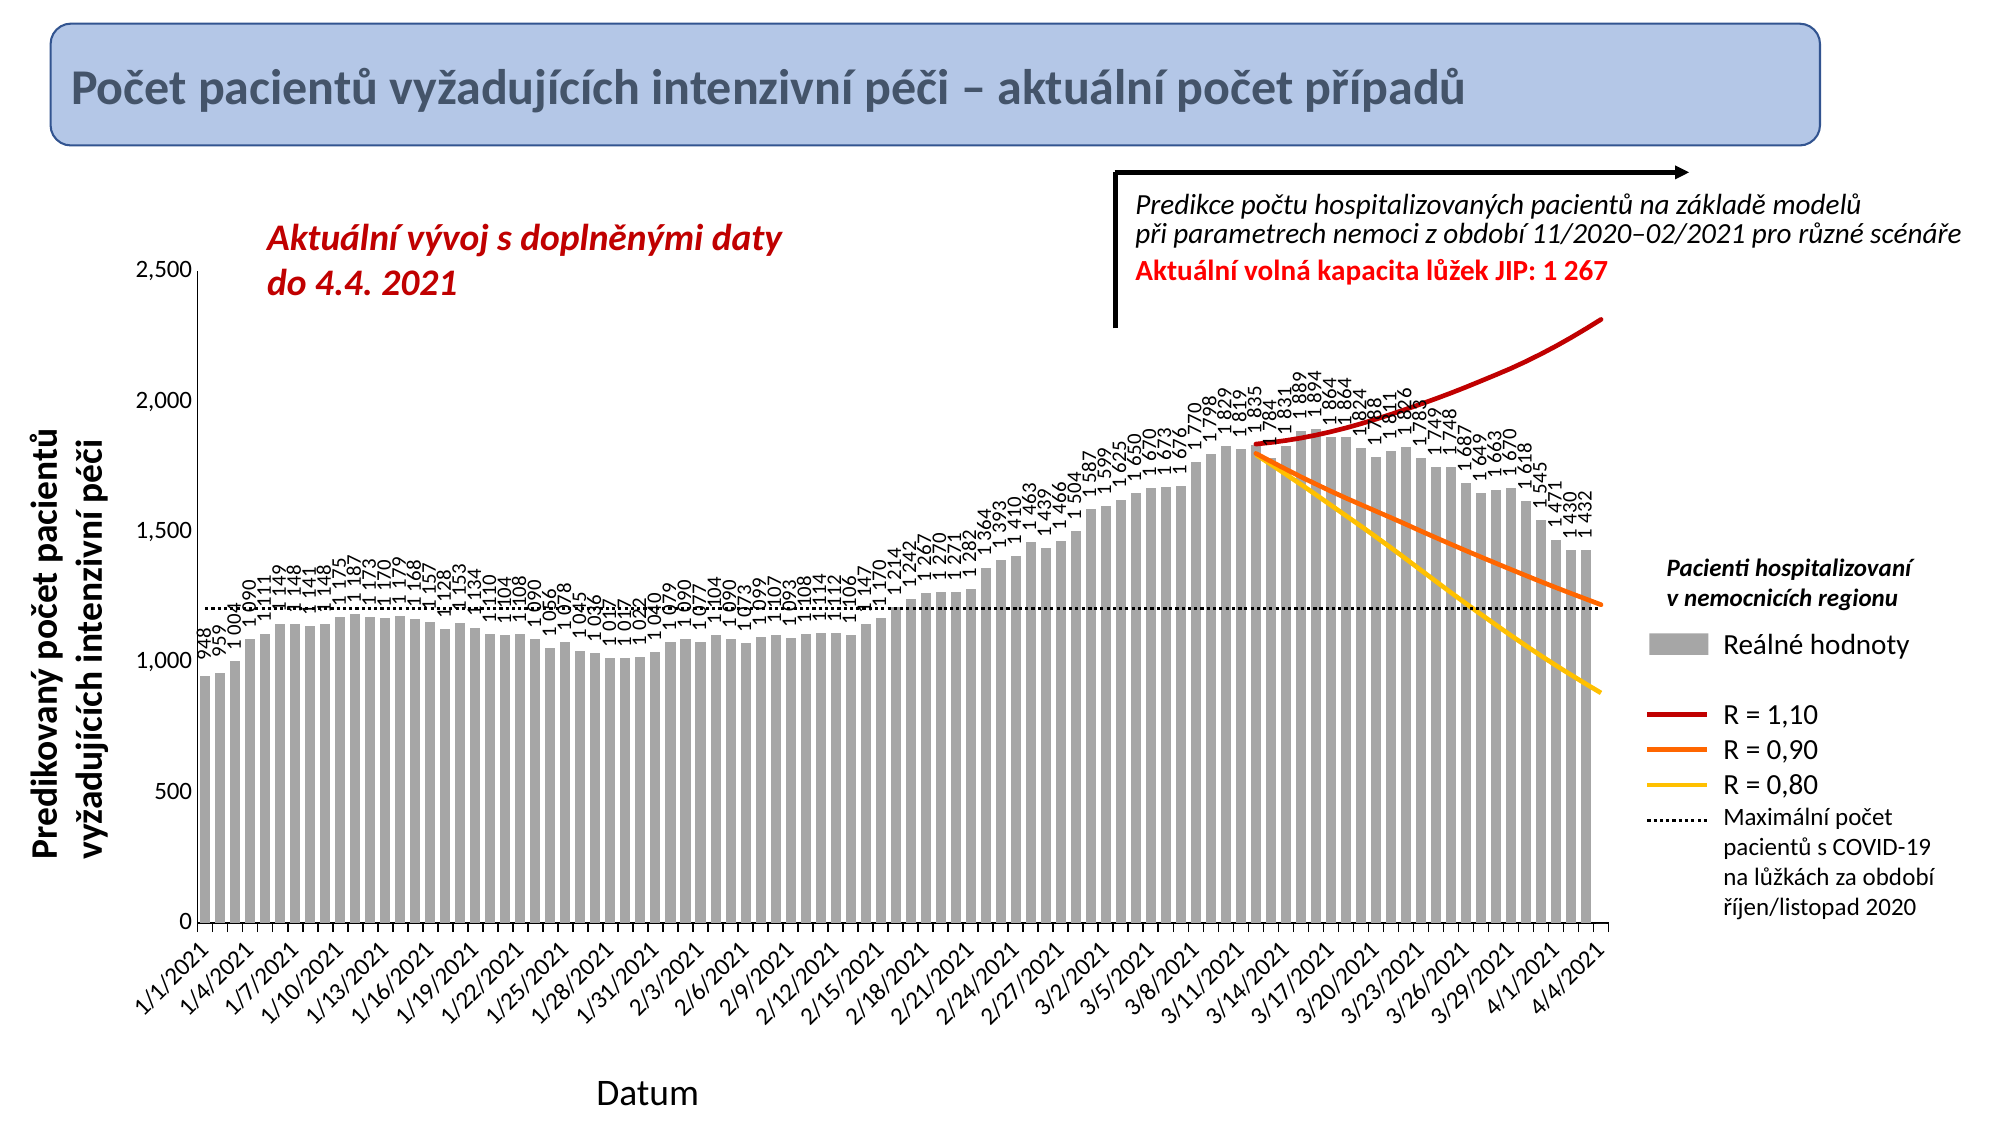

Počet pacientů vyžadujících intenzivní péči – aktuální počet případů
| Predikce počtu hospitalizovaných pacientů na základě modelů při parametrech nemoci z období 11/2020–02/2021 pro různé scénáře |
| --- |
| Aktuální volná kapacita lůžek JIP: 1 267 |
Aktuální vývoj s doplněnými daty do 4.4. 2021

### Chart

| Category |  |  |  |  |  |
|---|---|---|---|---|---|
| 44197 | 948.0 | None | None | None | 1208.0 |
| 44198 | 959.0 | None | None | None | 1208.0 |
| 44199 | 1004.0 | None | None | None | 1208.0 |
| 44200 | 1090.0 | None | None | None | 1208.0 |
| 44201 | 1111.0 | None | None | None | 1208.0 |
| 44202 | 1149.0 | None | None | None | 1208.0 |
| 44203 | 1148.0 | None | None | None | 1208.0 |
| 44204 | 1141.0 | None | None | None | 1208.0 |
| 44205 | 1148.0 | None | None | None | 1208.0 |
| 44206 | 1175.0 | None | None | None | 1208.0 |
| 44207 | 1187.0 | None | None | None | 1208.0 |
| 44208 | 1173.0 | None | None | None | 1208.0 |
| 44209 | 1170.0 | None | None | None | 1208.0 |
| 44210 | 1179.0 | None | None | None | 1208.0 |
| 44211 | 1168.0 | None | None | None | 1208.0 |
| 44212 | 1157.0 | None | None | None | 1208.0 |
| 44213 | 1128.0 | None | None | None | 1208.0 |
| 44214 | 1153.0 | None | None | None | 1208.0 |
| 44215 | 1134.0 | None | None | None | 1208.0 |
| 44216 | 1110.0 | None | None | None | 1208.0 |
| 44217 | 1104.0 | None | None | None | 1208.0 |
| 44218 | 1108.0 | None | None | None | 1208.0 |
| 44219 | 1090.0 | None | None | None | 1208.0 |
| 44220 | 1056.0 | None | None | None | 1208.0 |
| 44221 | 1078.0 | None | None | None | 1208.0 |
| 44222 | 1045.0 | None | None | None | 1208.0 |
| 44223 | 1036.0 | None | None | None | 1208.0 |
| 44224 | 1017.0 | None | None | None | 1208.0 |
| 44225 | 1017.0 | None | None | None | 1208.0 |
| 44226 | 1022.0 | None | None | None | 1208.0 |
| 44227 | 1040.0 | None | None | None | 1208.0 |
| 44228 | 1079.0 | None | None | None | 1208.0 |
| 44229 | 1090.0 | None | None | None | 1208.0 |
| 44230 | 1077.0 | None | None | None | 1208.0 |
| 44231 | 1104.0 | None | None | None | 1208.0 |
| 44232 | 1090.0 | None | None | None | 1208.0 |
| 44233 | 1073.0 | None | None | None | 1208.0 |
| 44234 | 1099.0 | None | None | None | 1208.0 |
| 44235 | 1107.0 | None | None | None | 1208.0 |
| 44236 | 1093.0 | None | None | None | 1208.0 |
| 44237 | 1108.0 | None | None | None | 1208.0 |
| 44238 | 1114.0 | None | None | None | 1208.0 |
| 44239 | 1112.0 | None | None | None | 1208.0 |
| 44240 | 1106.0 | None | None | None | 1208.0 |
| 44241 | 1147.0 | None | None | None | 1208.0 |
| 44242 | 1170.0 | None | None | None | 1208.0 |
| 44243 | 1214.0 | None | None | None | 1208.0 |
| 44244 | 1242.0 | None | None | None | 1208.0 |
| 44245 | 1267.0 | None | None | None | 1208.0 |
| 44246 | 1270.0 | None | None | None | 1208.0 |
| 44247 | 1271.0 | None | None | None | 1208.0 |
| 44248 | 1282.0 | None | None | None | 1208.0 |
| 44249 | 1364.0 | None | None | None | 1208.0 |
| 44250 | 1393.0 | None | None | None | 1208.0 |
| 44251 | 1410.0 | None | None | None | 1208.0 |
| 44252 | 1463.0 | None | None | None | 1208.0 |
| 44253 | 1439.0 | None | None | None | 1208.0 |
| 44254 | 1466.0 | None | None | None | 1208.0 |
| 44255 | 1504.0 | None | None | None | 1208.0 |
| 44256 | 1587.0 | None | None | None | 1208.0 |
| 44257 | 1599.0 | None | None | None | 1208.0 |
| 44258 | 1625.0 | None | None | None | 1208.0 |
| 44259 | 1650.0 | None | None | None | 1208.0 |
| 44260 | 1670.0 | None | None | None | 1208.0 |
| 44261 | 1673.0 | None | None | None | 1208.0 |
| 44262 | 1676.0 | None | None | None | 1208.0 |
| 44263 | 1770.0 | None | None | None | 1208.0 |
| 44264 | 1798.0 | None | None | None | 1208.0 |
| 44265 | 1829.0 | None | None | None | 1208.0 |
| 44266 | 1819.0 | None | None | None | 1208.0 |
| 44267 | 1835.0 | 1797.3873111730345 | 1801.985709070535 | 1837.6687593431718 | 1208.0 |
| 44268 | 1784.0 | 1760.1541718416245 | 1771.3292570811548 | 1843.921858130822 | 1208.0 |
| 44269 | 1831.0 | 1722.0347037008469 | 1741.3634032323635 | 1851.5486739137127 | 1208.0 |
| 44270 | 1889.0 | 1683.1806894927768 | 1712.332578178809 | 1860.8842055615908 | 1208.0 |
| 44271 | 1894.0 | 1643.7382136047186 | 1684.3780258446677 | 1872.2644415213902 | 1208.0 |
| 44272 | 1864.0 | 1603.4280490485999 | 1656.9127118571348 | 1885.1125540235007 | 1208.0 |
| 44273 | 1864.0 | 1563.140611390815 | 1630.6390153099396 | 1899.670109367977 | 1208.0 |
| 44274 | 1824.0 | 1522.981486407244 | 1605.4877553055996 | 1915.8378095643545 | 1208.0 |
| 44275 | 1788.0 | 1481.865531719645 | 1580.3406590161549 | 1933.2371355302985 | 1208.0 |
| 44276 | 1811.0 | 1440.1959072065763 | 1555.3938234743262 | 1951.9933683876657 | 1208.0 |
| 44277 | 1826.0 | 1397.5238344125205 | 1529.9993851945494 | 1971.4325106088409 | 1208.0 |
| 44278 | 1783.0 | 1354.0386051596934 | 1504.121309544173 | 1991.3093475633384 | 1208.0 |
| 44279 | 1749.0 | 1310.9404186266702 | 1478.709025835522 | 2012.123038510742 | 1208.0 |
| 44280 | 1748.0 | 1268.0495140187445 | 1453.4382427263547 | 2033.6713798162327 | 1208.0 |
| 44281 | 1687.0 | 1226.028014585902 | 1428.869097972336 | 2056.430650474411 | 1208.0 |
| 44282 | 1649.0 | 1184.6487096796113 | 1404.6541652714163 | 2079.8293076355444 | 1208.0 |
| 44283 | 1663.0 | 1143.8463977643728 | 1380.6597927351927 | 2103.6918382976455 | 1208.0 |
| 44284 | 1670.0 | 1103.6371354565513 | 1356.8105579883706 | 2128.2335387181515 | 1208.0 |
| 44285 | 1618.0 | 1064.127848617331 | 1333.1479103881186 | 2154.8033859393563 | 1208.0 |
| 44286 | 1545.0 | 1025.6042863739356 | 1309.8970184145385 | 2183.338038933876 | 1208.0 |
| 44287 | 1471.0 | 988.2249900430049 | 1287.1607485937934 | 2213.868682455789 | 1208.0 |
| 44288 | 1430.0 | 952.1129651906282 | 1265.0163999037354 | 2246.2723631961685 | 1208.0 |
| 44289 | 1432.0 | 917.0673182477557 | 1243.2482317955441 | 2280.3632220305453 | 1208.0 |
| 44290 | 0.0 | 882.9065384655983 | 1221.6459503361975 | 2315.873128968288 | 1208.0 |
|  | None | None | None | None | None |
|  | None | None | None | None | None |
|  | None | None | None | None | None |
|  | None | None | None | None | None |
|  | None | None | None | None | None |
|  | None | None | None | None | None |
|  | None | None | None | None | None |
|  | None | None | None | None | None |
|  | None | None | None | None | None |
|  | None | None | None | None | None |
|  | None | None | None | None | None |
|  | None | None | None | None | None |
|  | None | None | None | None | None |
|  | None | None | None | None | None |
|  | None | None | None | None | None |
|  | None | None | None | None | None |
|  | None | None | None | None | None |
|  | None | None | None | None | None |
|  | None | None | None | None | None |
|  | None | None | None | None | None |
|  | None | None | None | None | None |
|  | None | None | None | None | None |
|  | None | None | None | None | None |
|  | None | None | None | None | None |
|  | None | None | None | None | None |
|  | None | None | None | None | None |
|  | None | None | None | None | None |
|  | None | None | None | None | None |
|  | None | None | None | None | None |
|  | None | None | None | None | None |
|  | None | None | None | None | None |
|  | None | None | None | None | None |
|  | None | None | None | None | None |
|  | None | None | None | None | None |
|  | None | None | None | None | None |
|  | None | None | None | None | None |
|  | None | None | None | None | None |
|  | None | None | None | None | None |
|  | None | None | None | None | None |
|  | None | None | None | None | None |
|  | None | None | None | None | None |
|  | None | None | None | None | None |
|  | None | None | None | None | None |
|  | None | None | None | None | None |
|  | None | None | None | None | None |
|  | None | None | None | None | None |
|  | None | None | None | None | None |
|  | None | None | None | None | None |
|  | None | None | None | None | None |
|  | None | None | None | None | None |
|  | None | None | None | None | None |
|  | None | None | None | None | None |
|  | None | None | None | None | None |
|  | None | None | None | None | None |
|  | None | None | None | None | None |
|  | None | None | None | None | None |
|  | None | None | None | None | None |
|  | None | None | None | None | None |
|  | None | None | None | None | None |
|  | None | None | None | None | None |
|  | None | None | None | None | None |
|  | None | None | None | None | None |
|  | None | None | None | None | None |
|  | None | None | None | None | None |
|  | None | None | None | None | None |
|  | None | None | None | None | None |
|  | None | None | None | None | None |
|  | None | None | None | None | None |
|  | None | None | None | None | None |
|  | None | None | None | None | None |
|  | None | None | None | None | None |
|  | None | None | None | None | None |
|  | None | None | None | None | None |
|  | None | None | None | None | None |
|  | None | None | None | None | None |
|  | None | None | None | None | None |
|  | None | None | None | None | None |
|  | None | None | None | None | None |
|  | None | None | None | None | None |
|  | None | None | None | None | None |
|  | None | None | None | None | None |
|  | None | None | None | None | None |
|  | None | None | None | None | None |
|  | None | None | None | None | None |
|  | None | None | None | None | None |
|  | None | None | None | None | None |
|  | None | None | None | None | None |
Pacienti hospitalizovaní v nemocnicích regionu
Predikovaný počet pacientů
vyžadujících intenzivní péči
Reálné hodnoty

R = 1,10
R = 0,90
R = 0,80
Maximální počet pacientů s COVID-19 na lůžkách za období říjen/listopad 2020

Datum